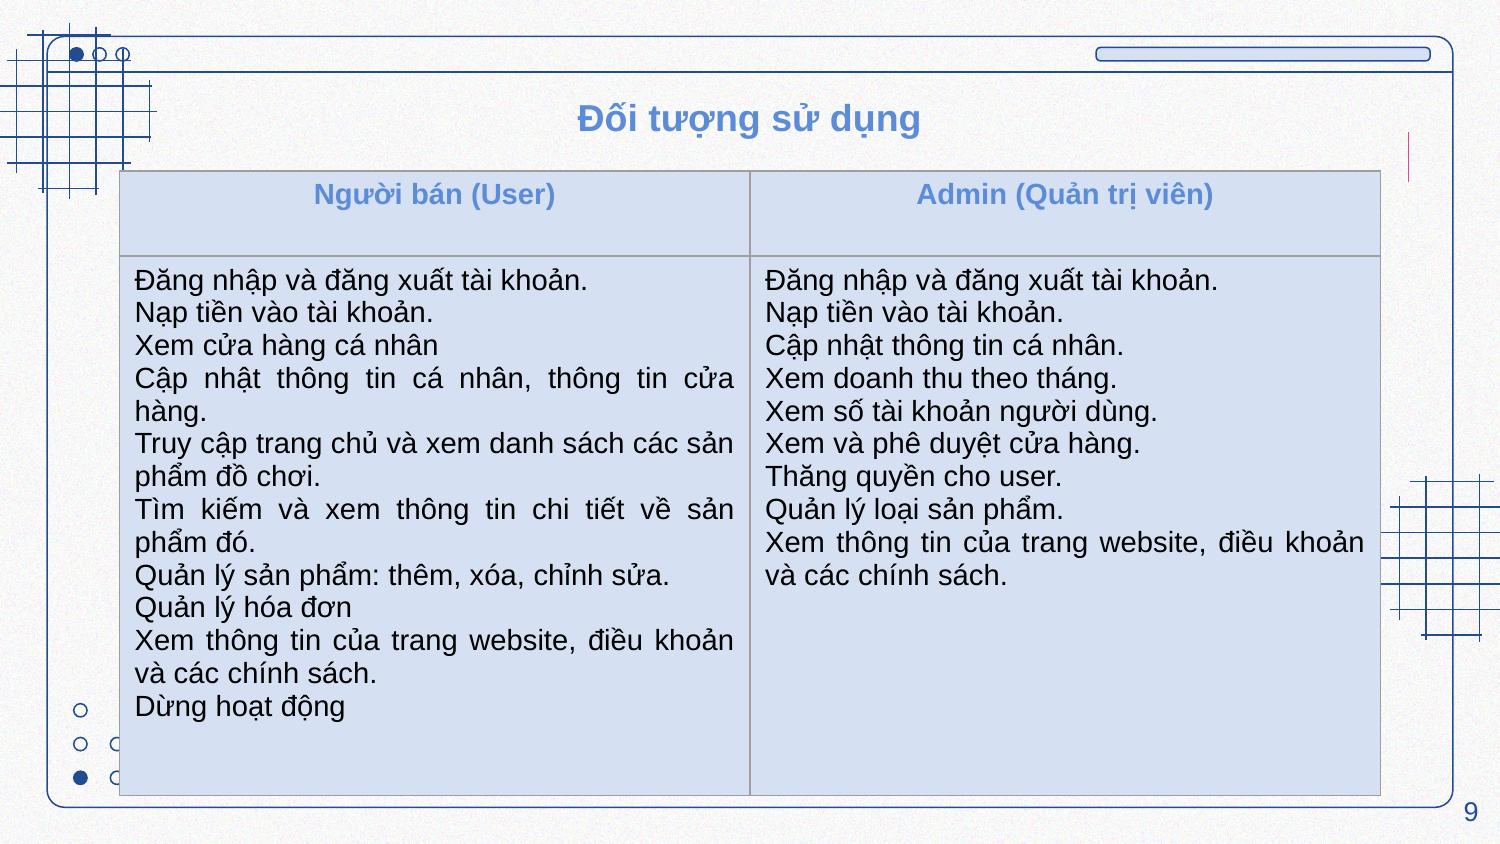

Đối tượng sử dụng
| Người bán (User) | Admin (Quản trị viên) |
| --- | --- |
| Đăng nhập và đăng xuất tài khoản. Nạp tiền vào tài khoản. Xem cửa hàng cá nhân Cập nhật thông tin cá nhân, thông tin cửa hàng. Truy cập trang chủ và xem danh sách các sản phẩm đồ chơi. Tìm kiếm và xem thông tin chi tiết về sản phẩm đó. Quản lý sản phẩm: thêm, xóa, chỉnh sửa. Quản lý hóa đơn Xem thông tin của trang website, điều khoản và các chính sách. Dừng hoạt động | Đăng nhập và đăng xuất tài khoản. Nạp tiền vào tài khoản. Cập nhật thông tin cá nhân. Xem doanh thu theo tháng. Xem số tài khoản người dùng. Xem và phê duyệt cửa hàng. Thăng quyền cho user. Quản lý loại sản phẩm. Xem thông tin của trang website, điều khoản và các chính sách. |
9